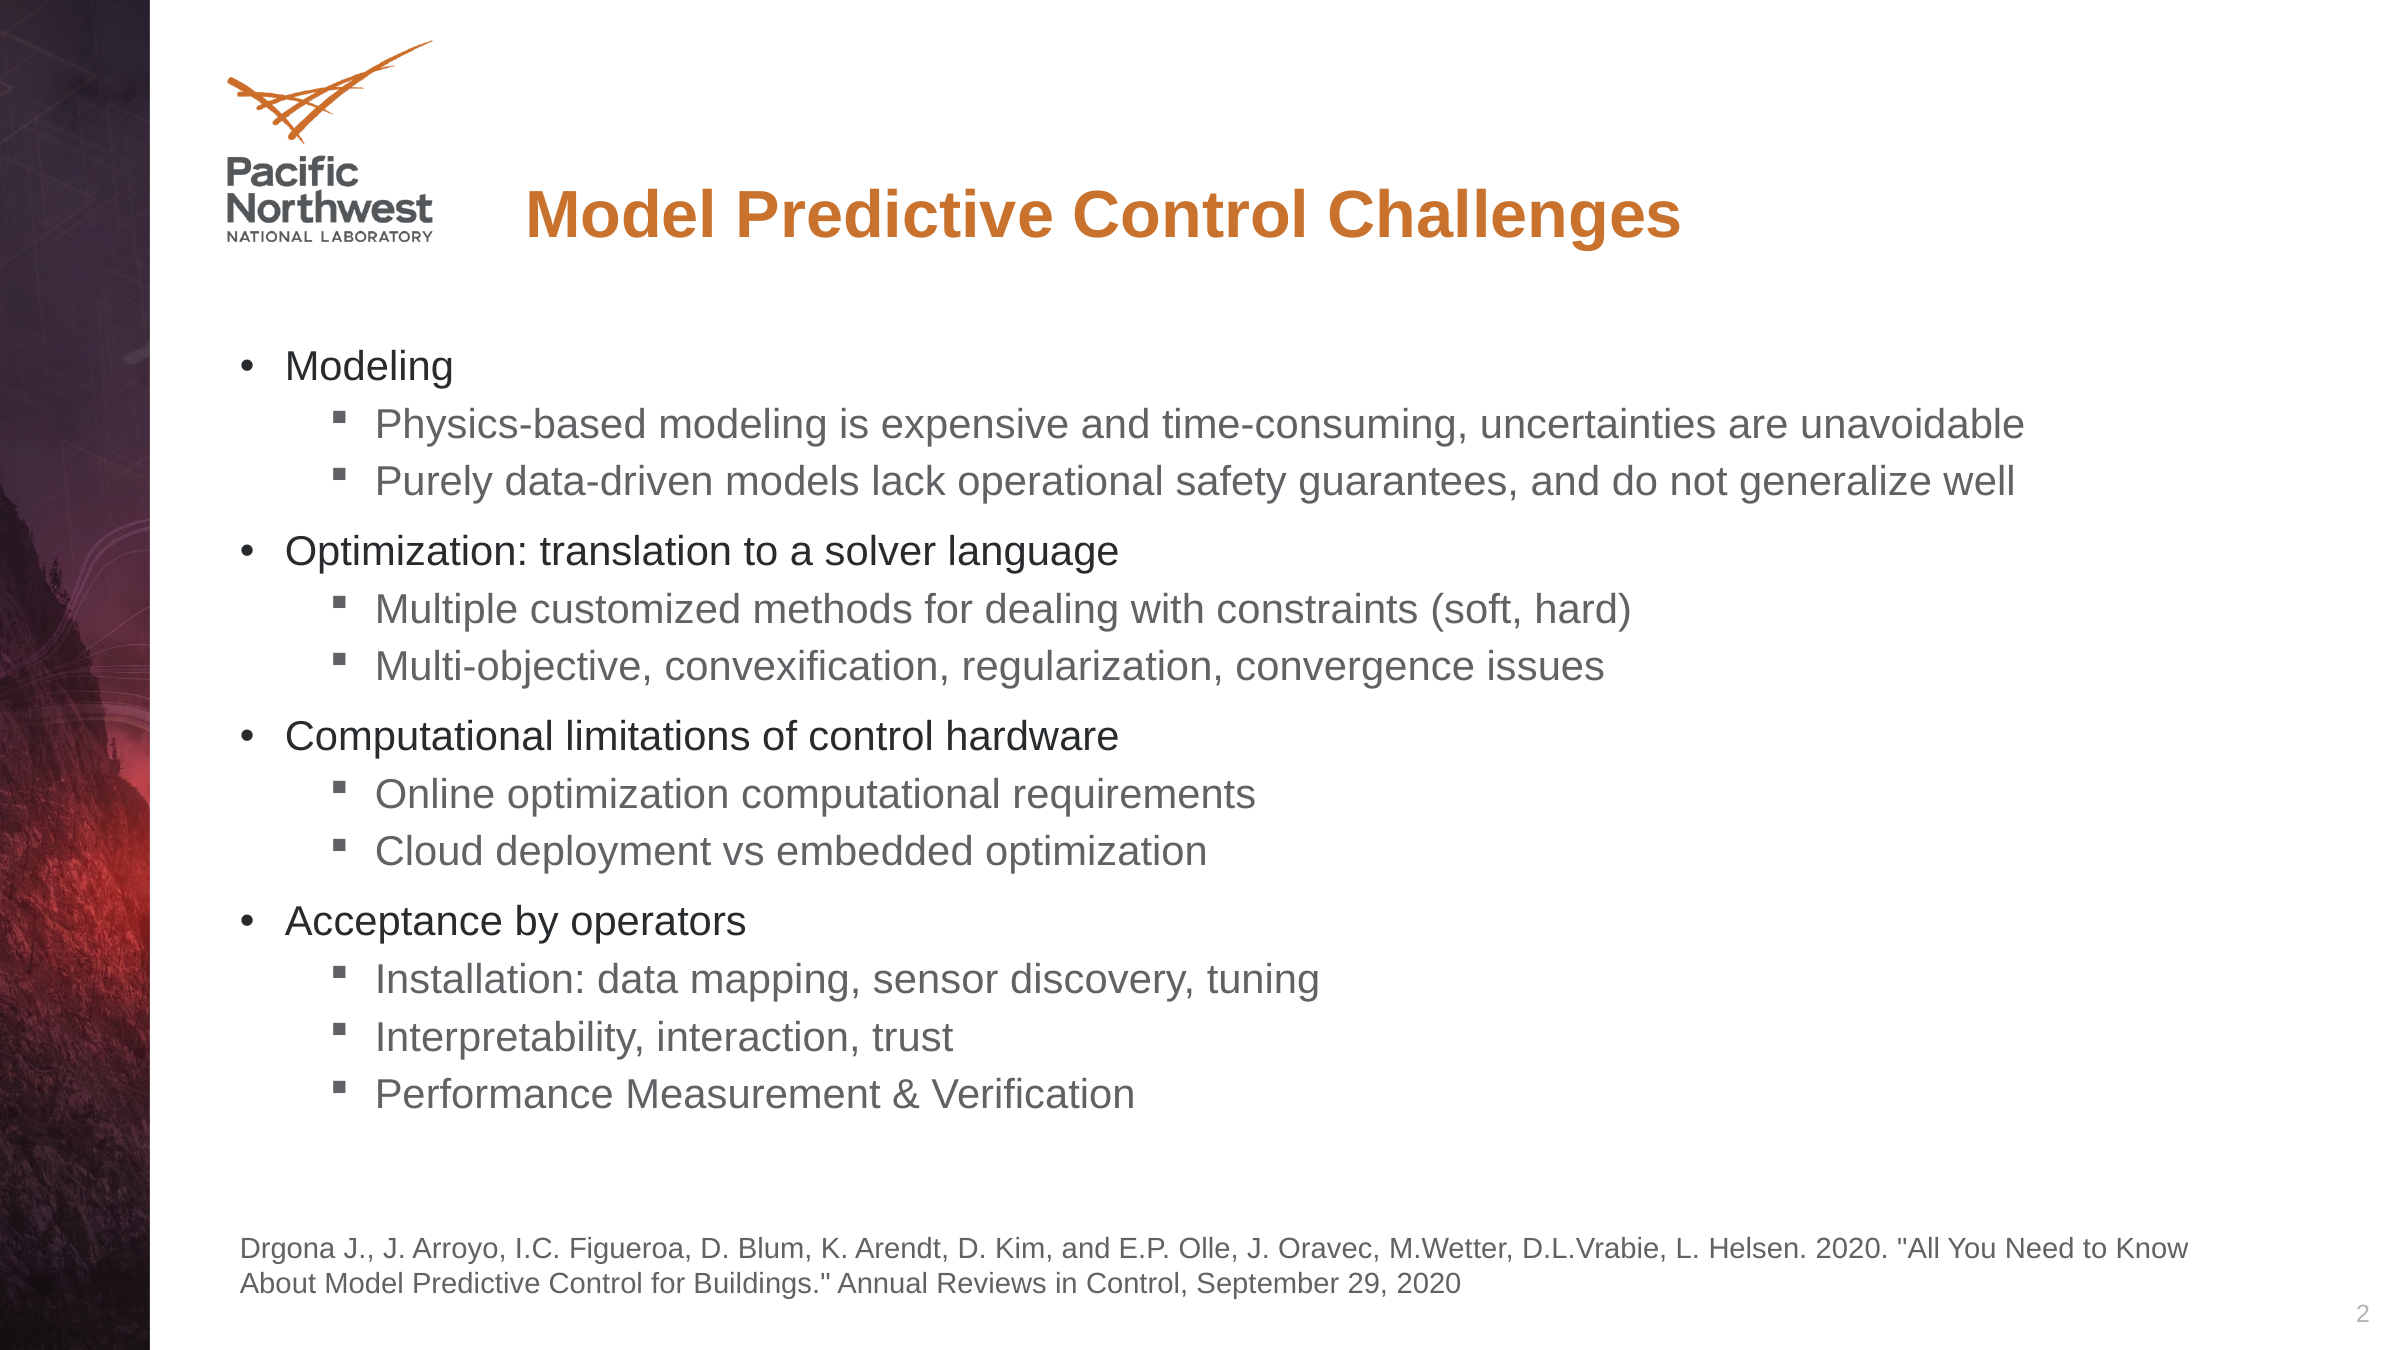

# Model Predictive Control Challenges
Modeling
Physics-based modeling is expensive and time-consuming, uncertainties are unavoidable
Purely data-driven models lack operational safety guarantees, and do not generalize well
Optimization: translation to a solver language
Multiple customized methods for dealing with constraints (soft, hard)
Multi-objective, convexification, regularization, convergence issues
Computational limitations of control hardware
Online optimization computational requirements
Cloud deployment vs embedded optimization
Acceptance by operators
Installation: data mapping, sensor discovery, tuning
Interpretability, interaction, trust
Performance Measurement & Verification
Drgona J., J. Arroyo, I.C. Figueroa, D. Blum, K. Arendt, D. Kim, and E.P. Olle, J. Oravec, M.Wetter, D.L.Vrabie, L. Helsen. 2020. "All You Need to Know About Model Predictive Control for Buildings." Annual Reviews in Control, September 29, 2020
2